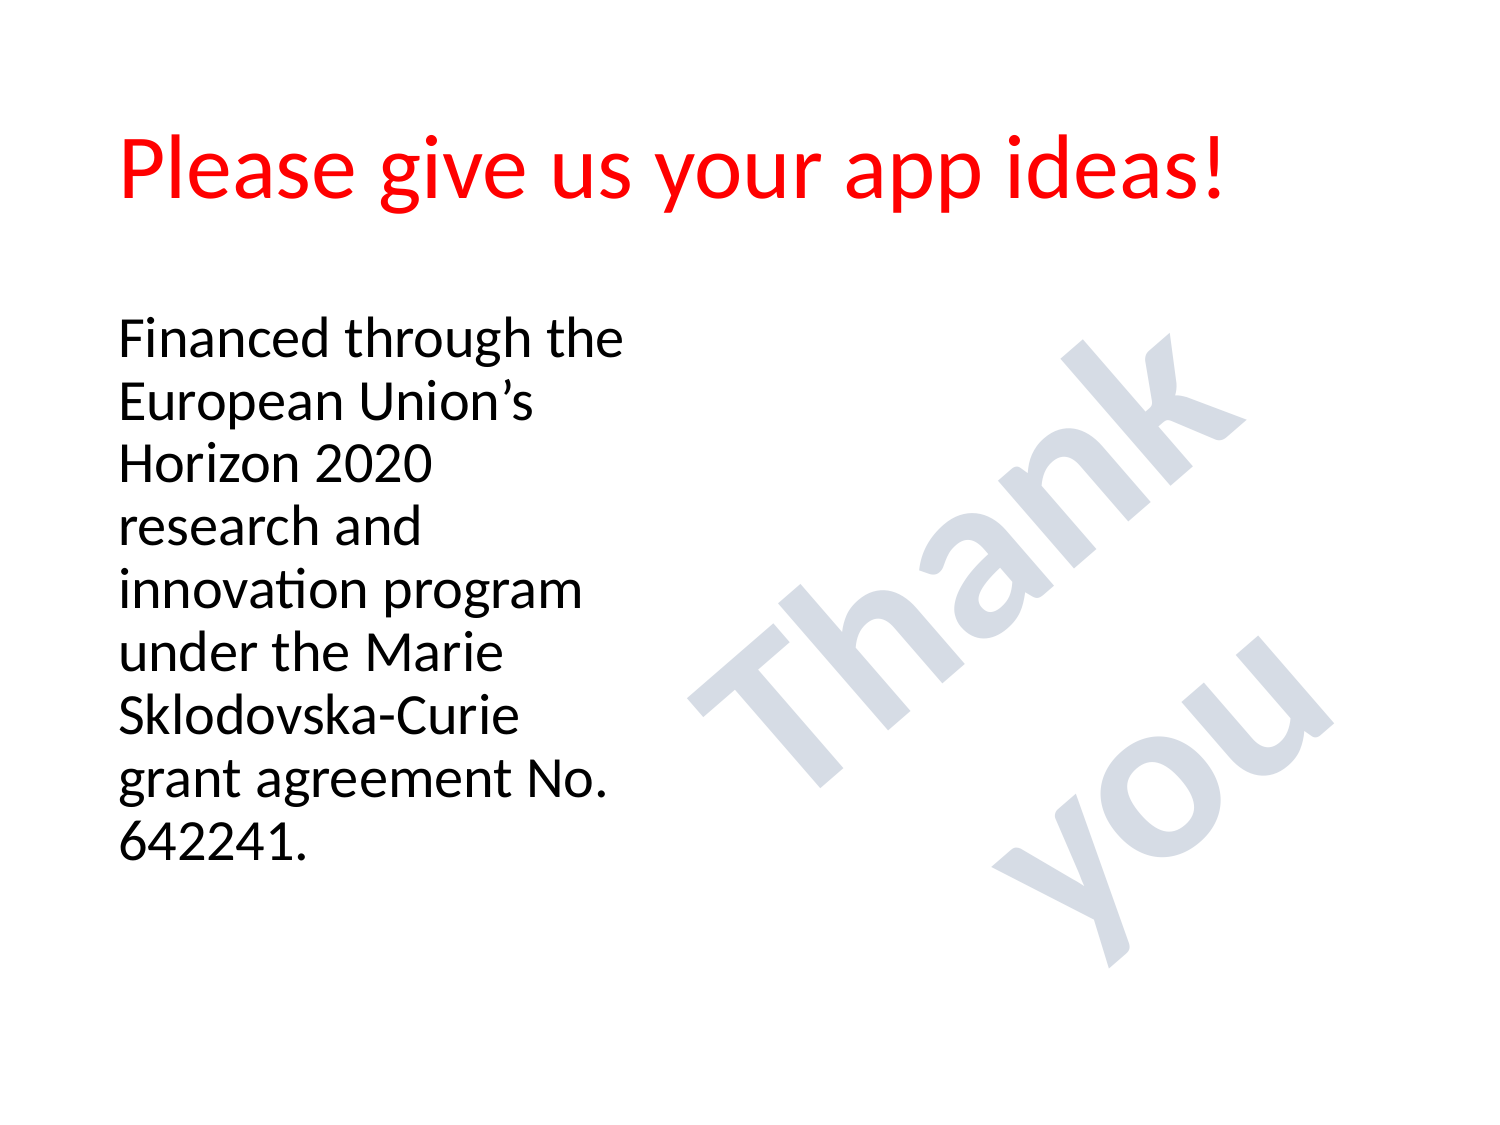

# Please give us your app ideas!
Financed through the European Union’s Horizon 2020 research and innovation program under the Marie Sklodovska-Curie grant agreement No. 642241.
Thank you